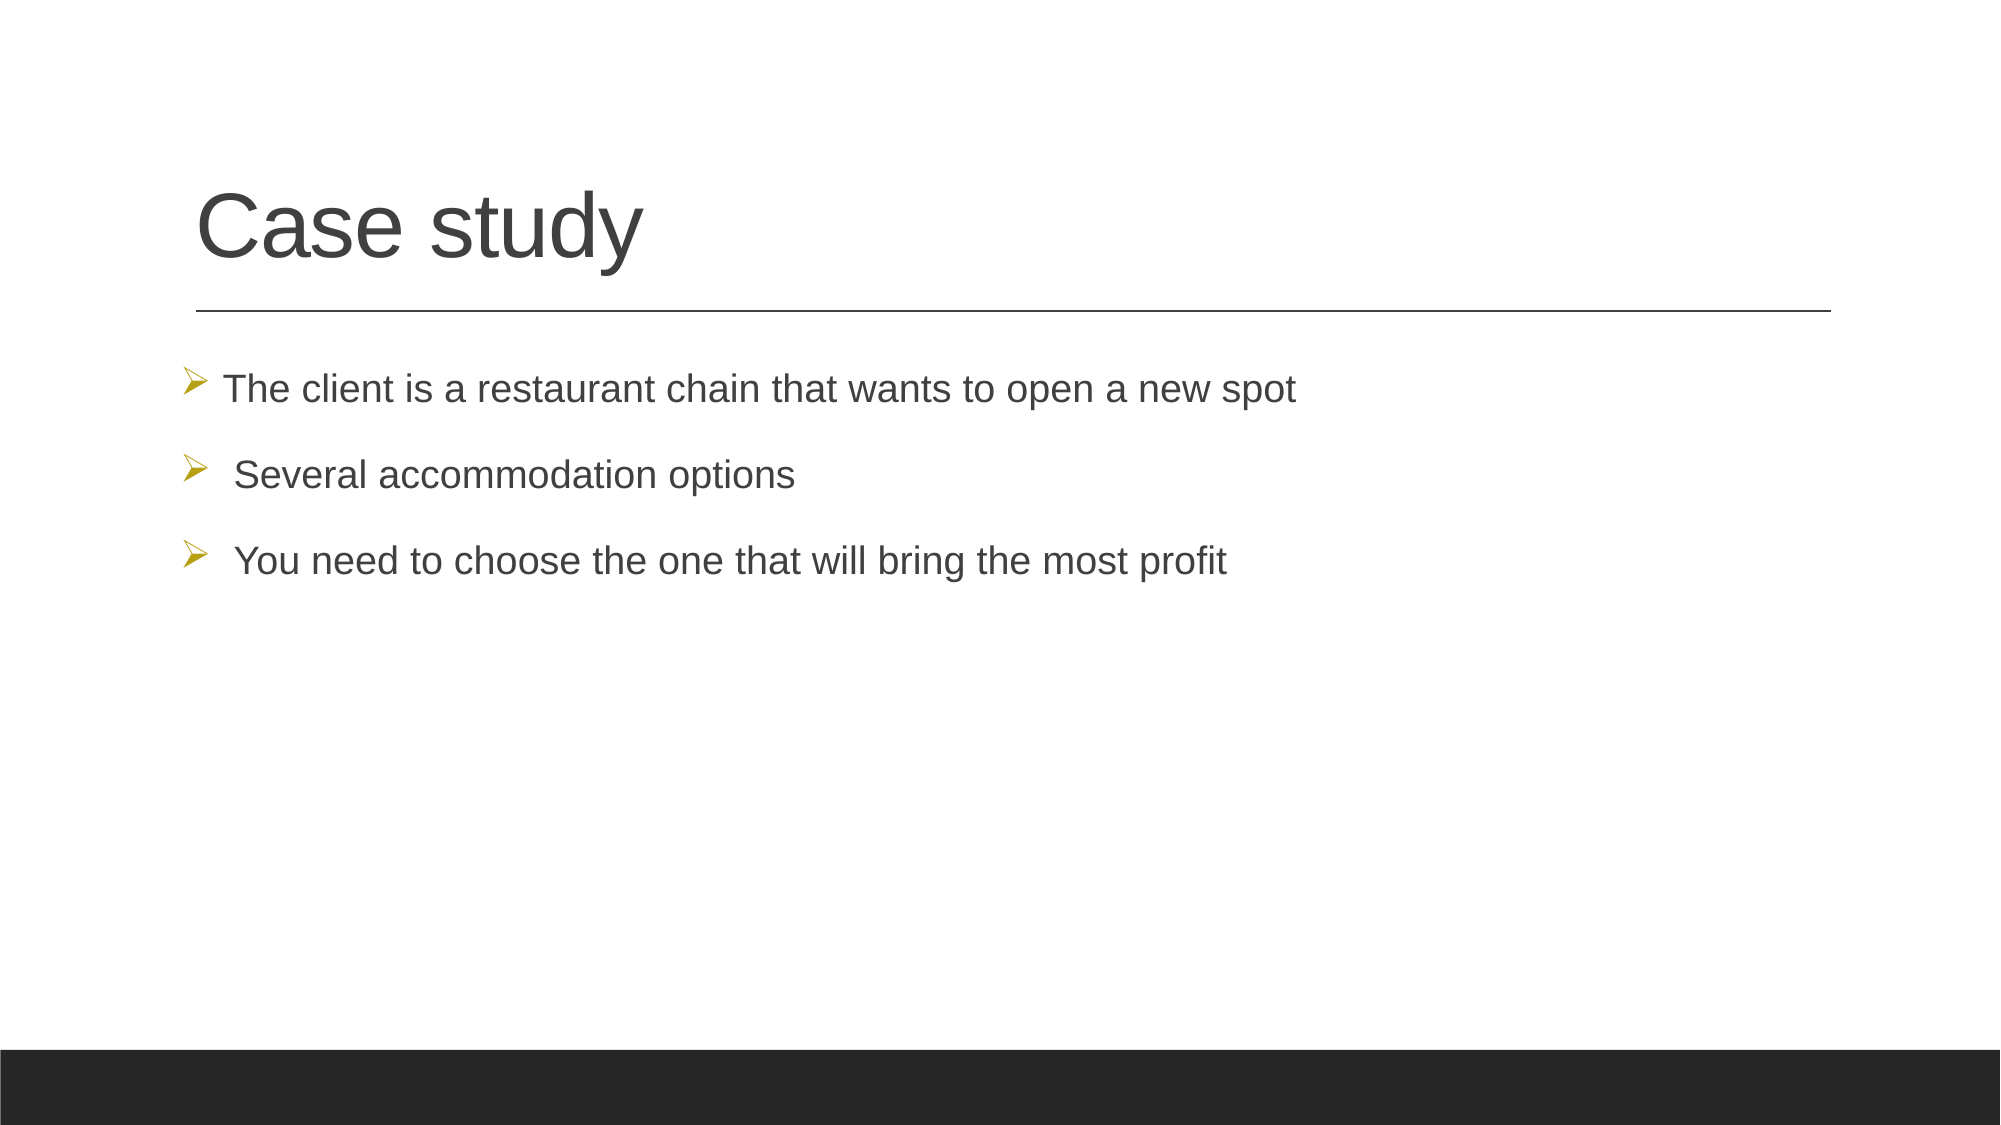

# Case study
 The client is a restaurant chain that wants to open a new spot
  Several accommodation options
  You need to choose the one that will bring the most profit